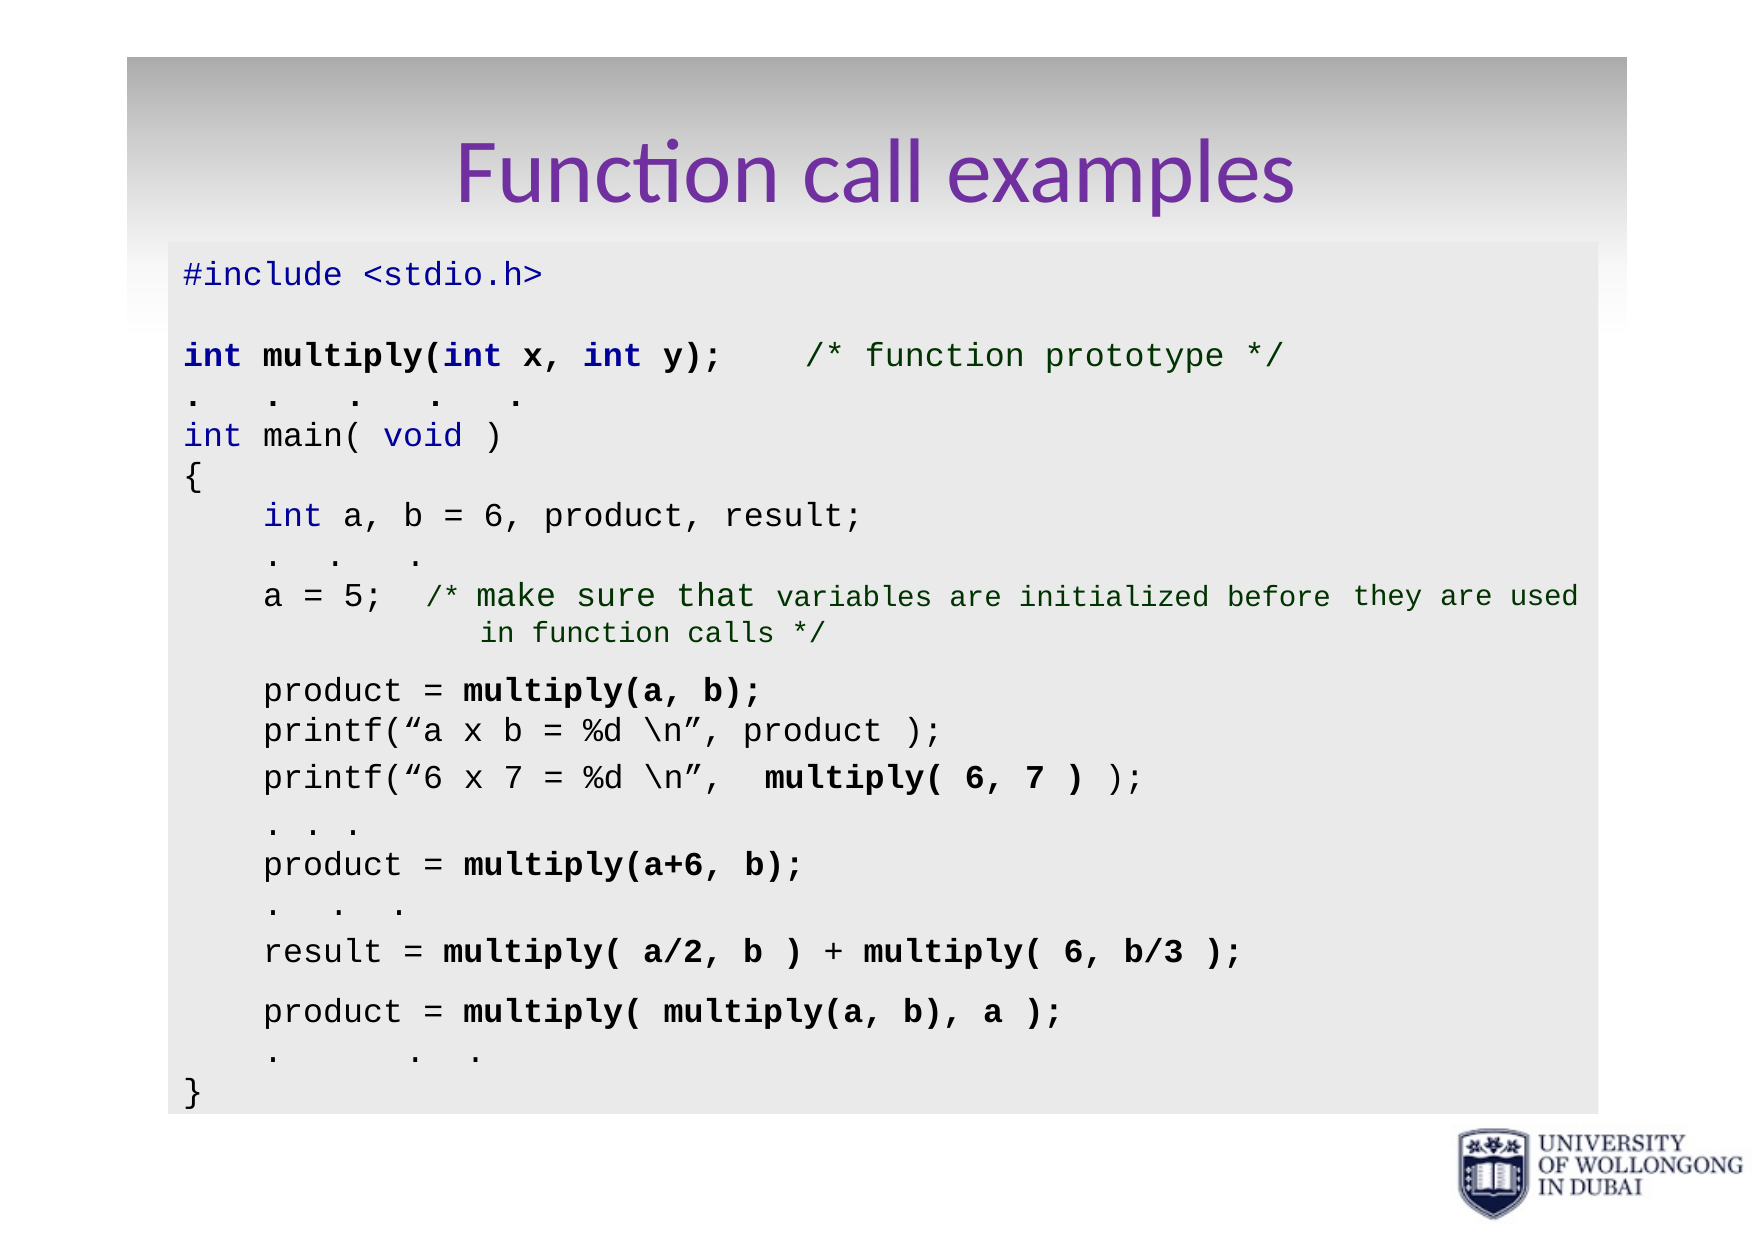

# Function call examples

#include <stdio.h>
int multiply(int x, int y);
.
int
{
/* function prototype */
.	.	.	.
main( void )
int a, b = 6, product, result;
.	.	.
a = 5;	/*
make sure that variables are initialized before in function calls */
they
are used
product = multiply(a, b);
printf(“a x b = %d \n”, product );
| printf(“6 | x 7 = %d \n”, | multiply( 6, 7 ) ); |
| --- | --- | --- |
| . . . |  |  |
| product = | multiply(a+6, | b); |
| . . . |  |  |
result = multiply( a/2, b ) + multiply( 6, b/3 );
product = multiply( multiply(a, b), a );
.	.	.
}